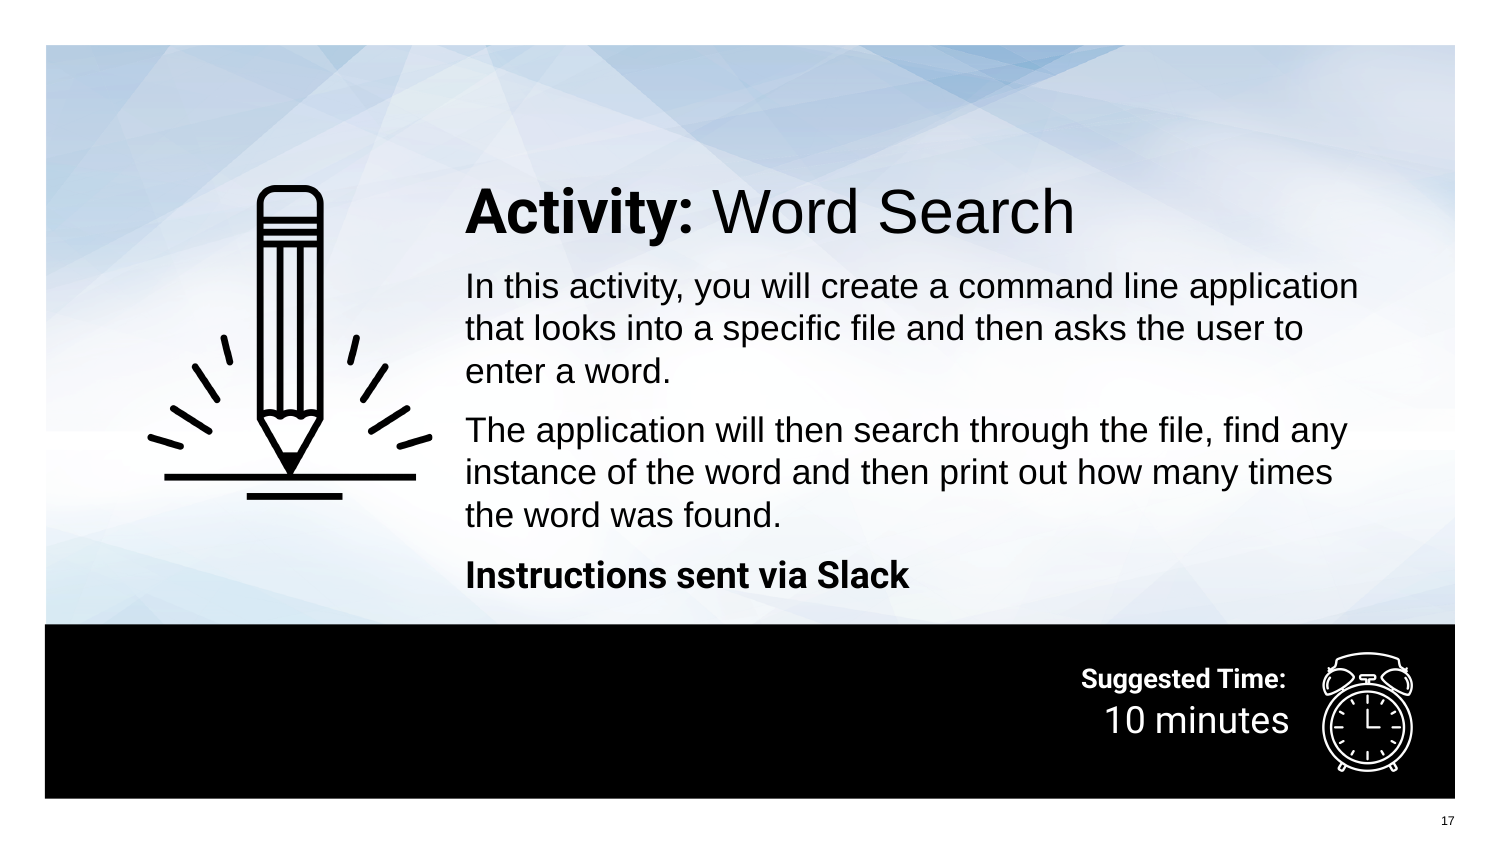

Activity: Word Search
In this activity, you will create a command line application that looks into a specific file and then asks the user to enter a word.
The application will then search through the file, find any instance of the word and then print out how many times the word was found.
Instructions sent via Slack

# 10 minutes

17